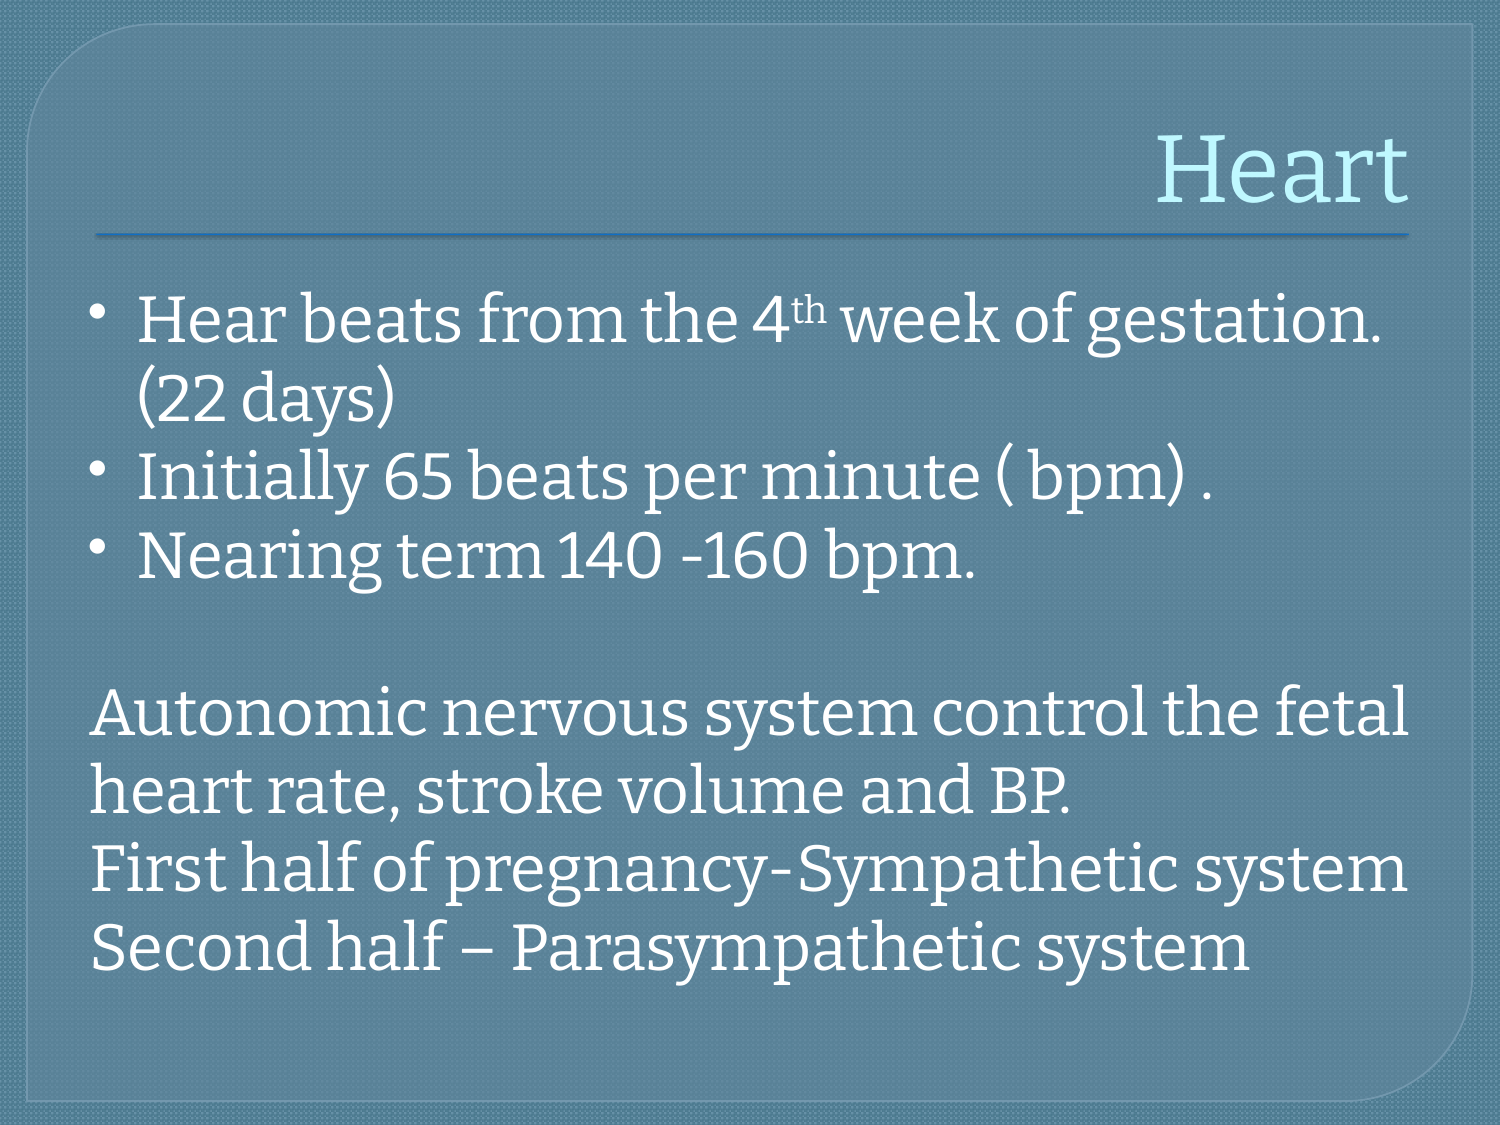

# Heart
Hear beats from the 4th week of gestation. (22 days)
Initially 65 beats per minute ( bpm) .
Nearing term 140 -160 bpm.

Autonomic nervous system control the fetal heart rate, stroke volume and BP.
First half of pregnancy-Sympathetic system
Second half – Parasympathetic system